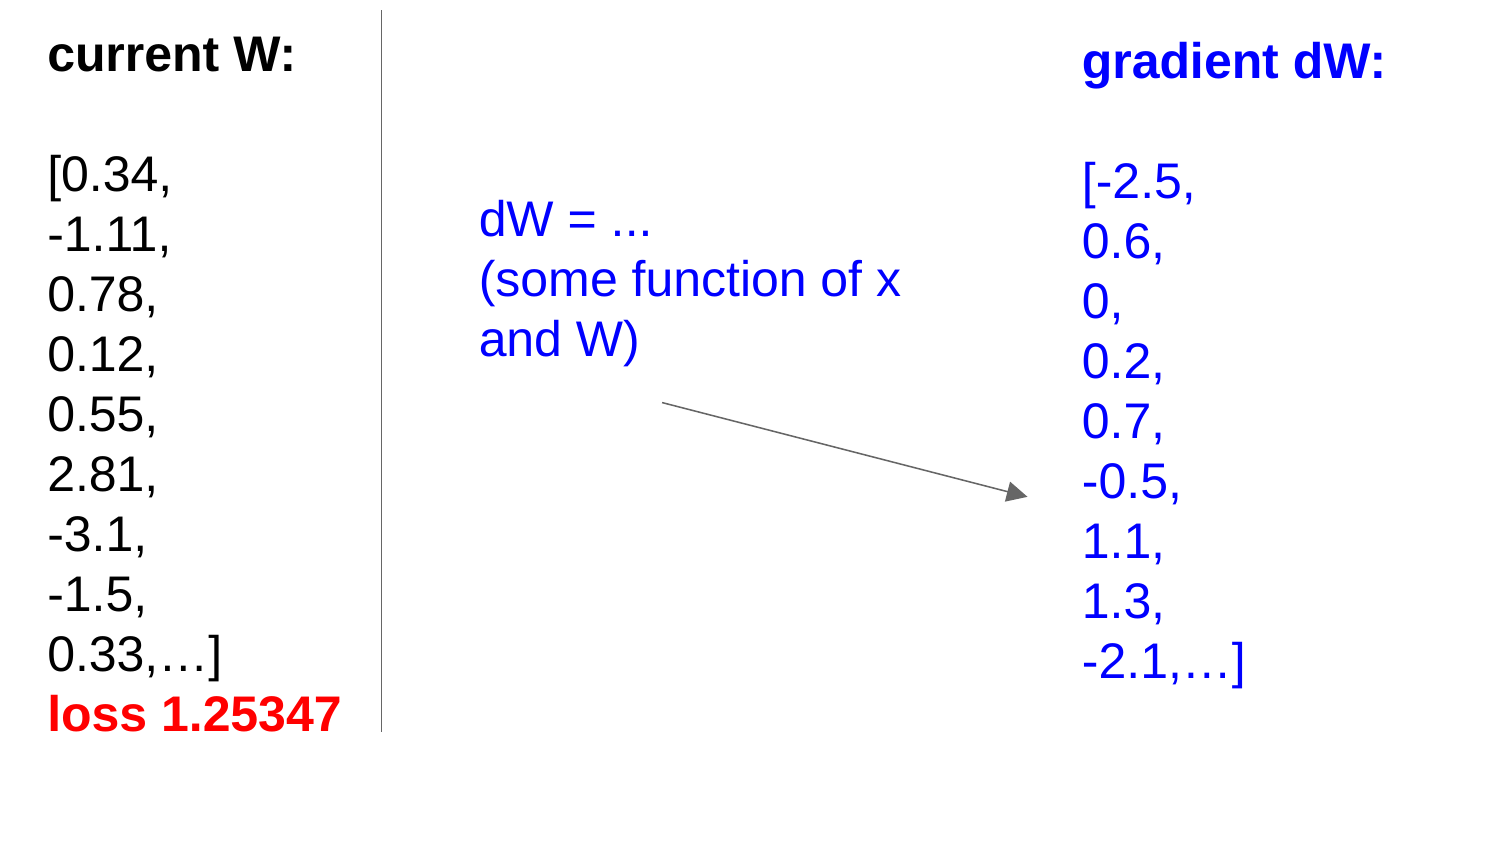

current W:

[0.34,
-1.11,
0.78,
0.12,
0.55,
2.81,
-3.1,
-1.5,
0.33,…]
loss 1.25347
gradient dW:

[-2.5,
0.6,
0,
0.2,
0.7,
-0.5,
1.1,
1.3,
-2.1,…]
dW = ...
(some function of x and W)